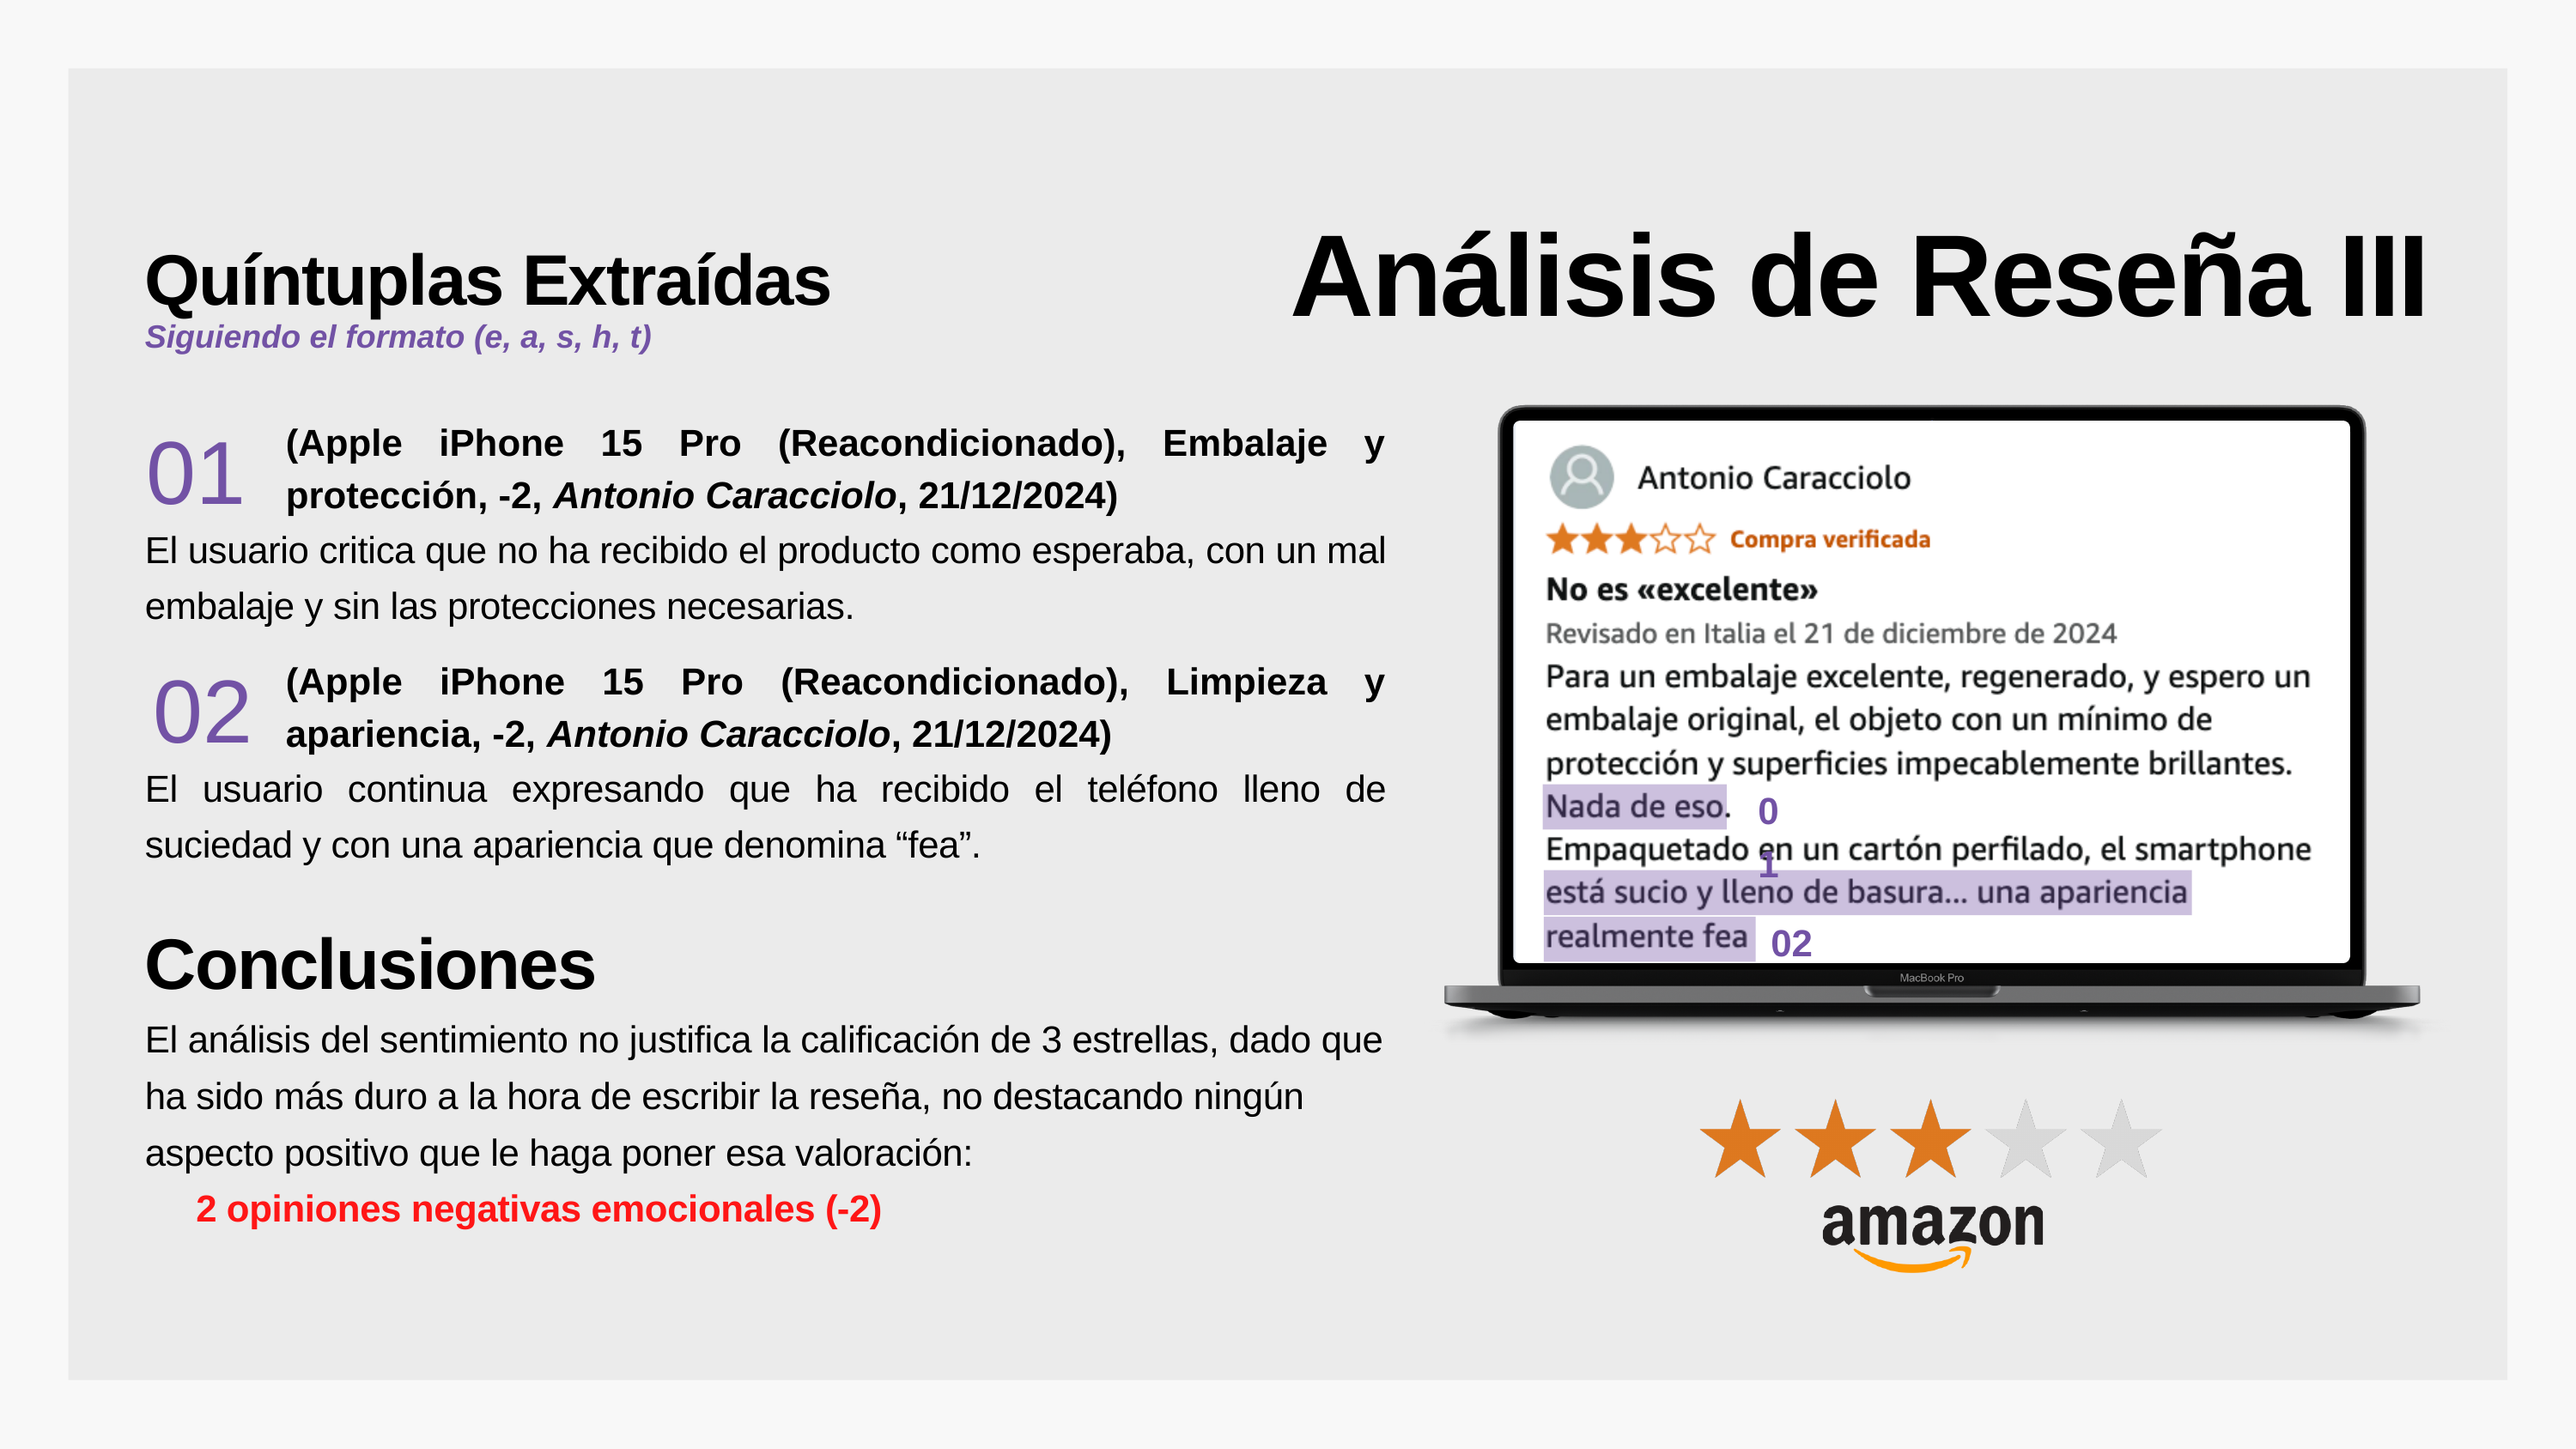

Análisis de Reseña III
Quíntuplas Extraídas
Siguiendo el formato (e, a, s, h, t)
01

(Apple iPhone 15 Pro (Reacondicionado), Embalaje y protección, -2, Antonio Caracciolo, 21/12/2024)
El usuario critica que no ha recibido el producto como esperaba, con un mal embalaje y sin las protecciones necesarias.
02
(Apple iPhone 15 Pro (Reacondicionado), Limpieza y apariencia, -2, Antonio Caracciolo, 21/12/2024)
El usuario continua expresando que ha recibido el teléfono lleno de suciedad y con una apariencia que denomina “fea”.
01

02

Conclusiones
El análisis del sentimiento no justifica la calificación de 3 estrellas, dado que ha sido más duro a la hora de escribir la reseña, no destacando ningún aspecto positivo que le haga poner esa valoración:
     2 opiniones negativas emocionales (-2)